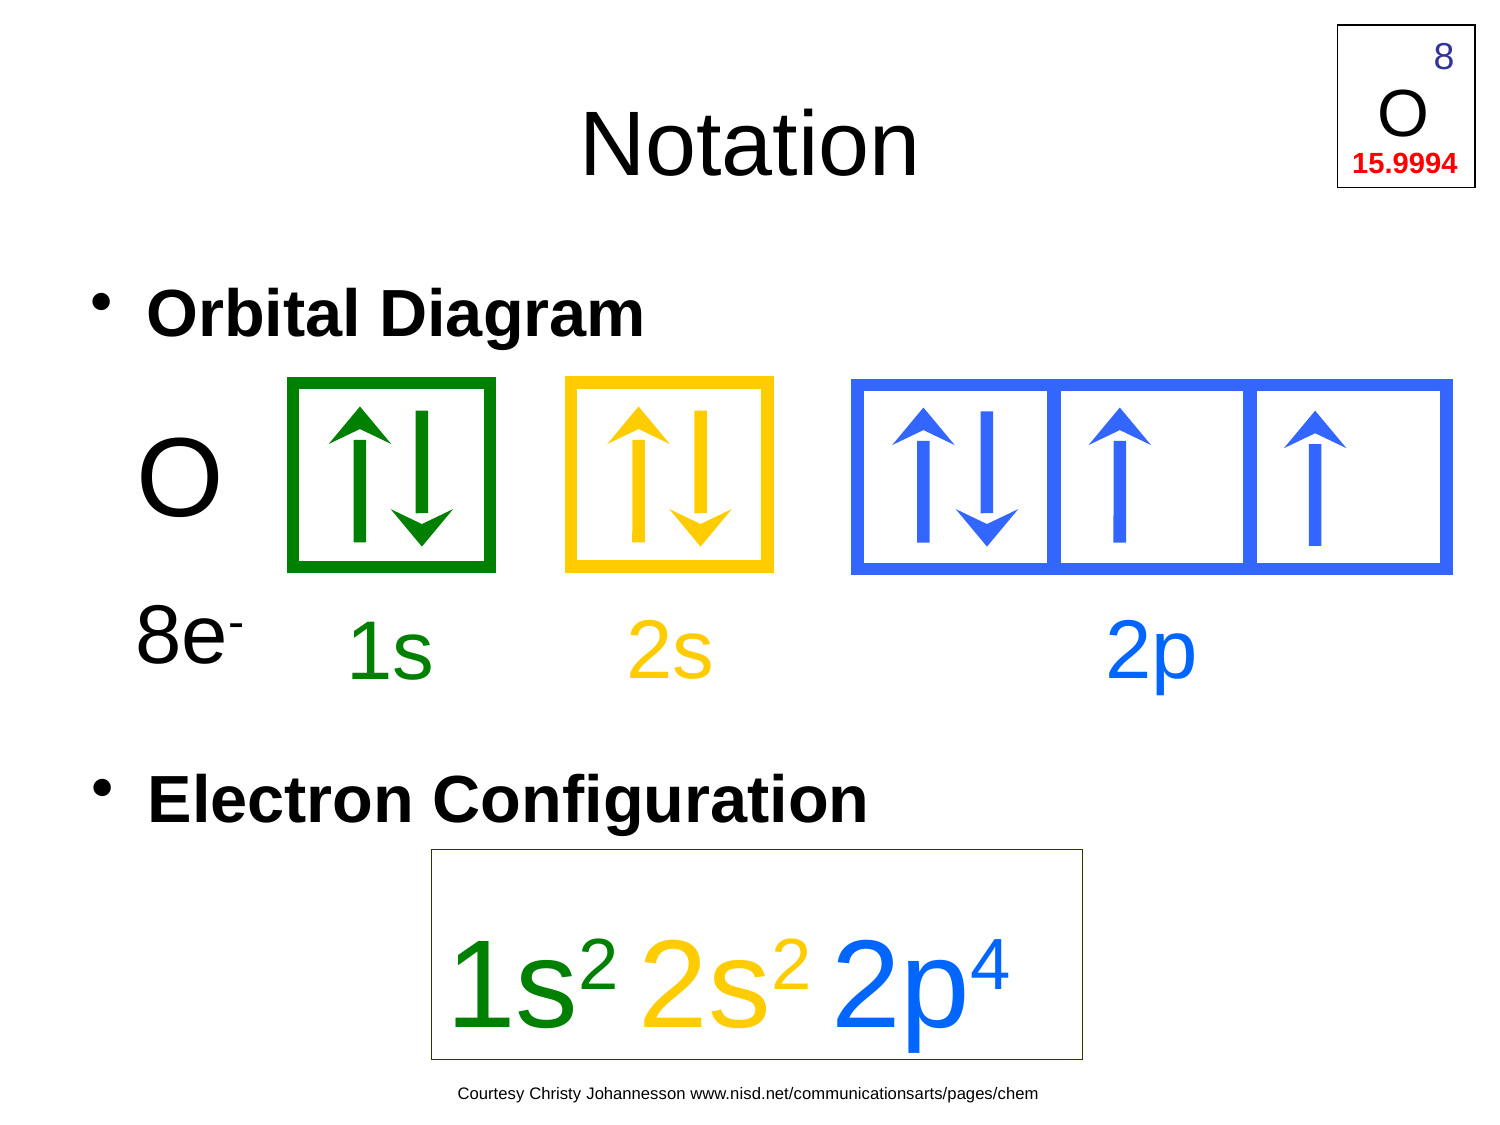

8
O
15.9994
# Notation
Orbital Diagram

2s

1s

2p
   O
    8e-

Electron Configuration
1s2 2s2 2p4
Courtesy Christy Johannesson www.nisd.net/communicationsarts/pages/chem